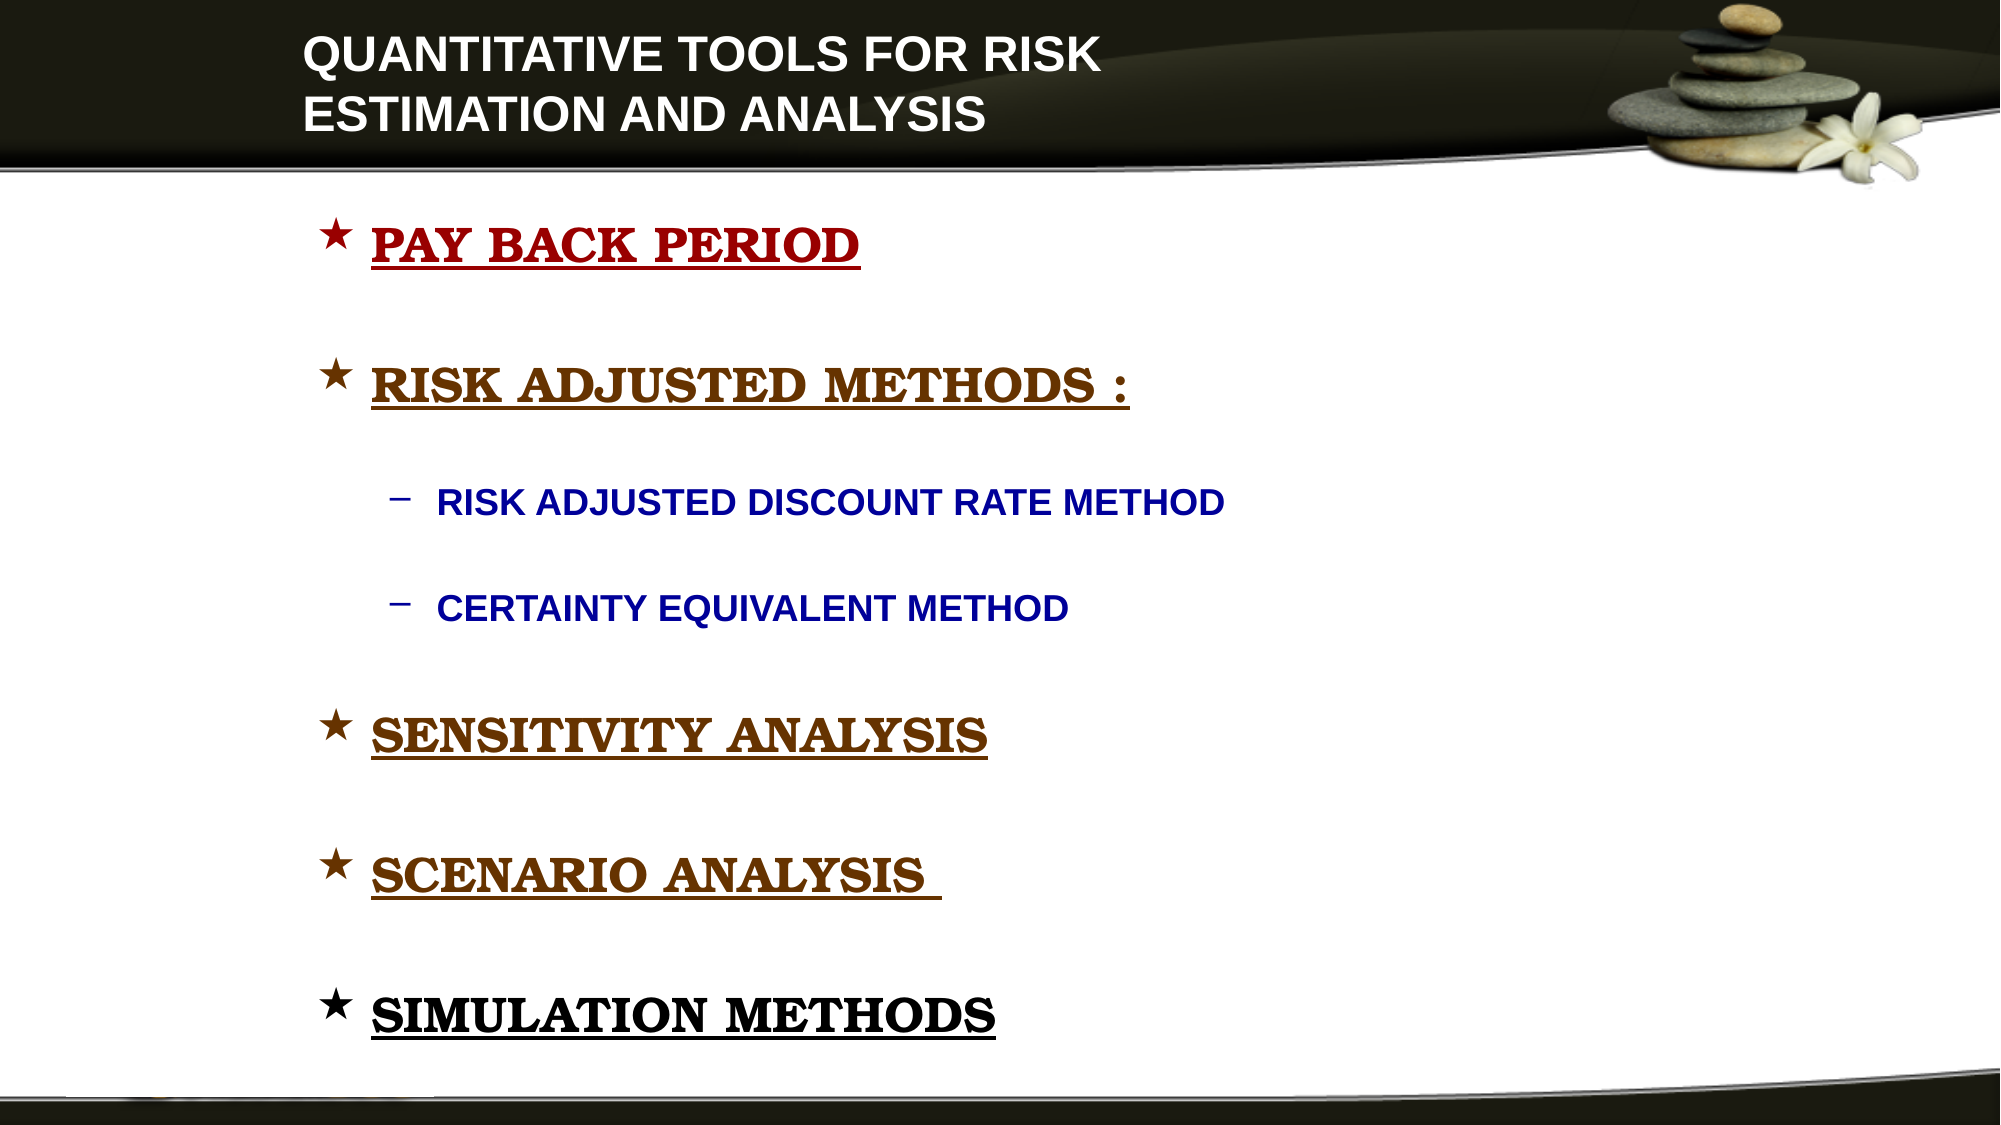

QUANTITATIVE TOOLS FOR RISK ESTIMATION AND ANALYSIS
PAY BACK PERIOD
RISK ADJUSTED METHODS :
RISK ADJUSTED DISCOUNT RATE METHOD
CERTAINTY EQUIVALENT METHOD
SENSITIVITY ANALYSIS
SCENARIO ANALYSIS
SIMULATION METHODS